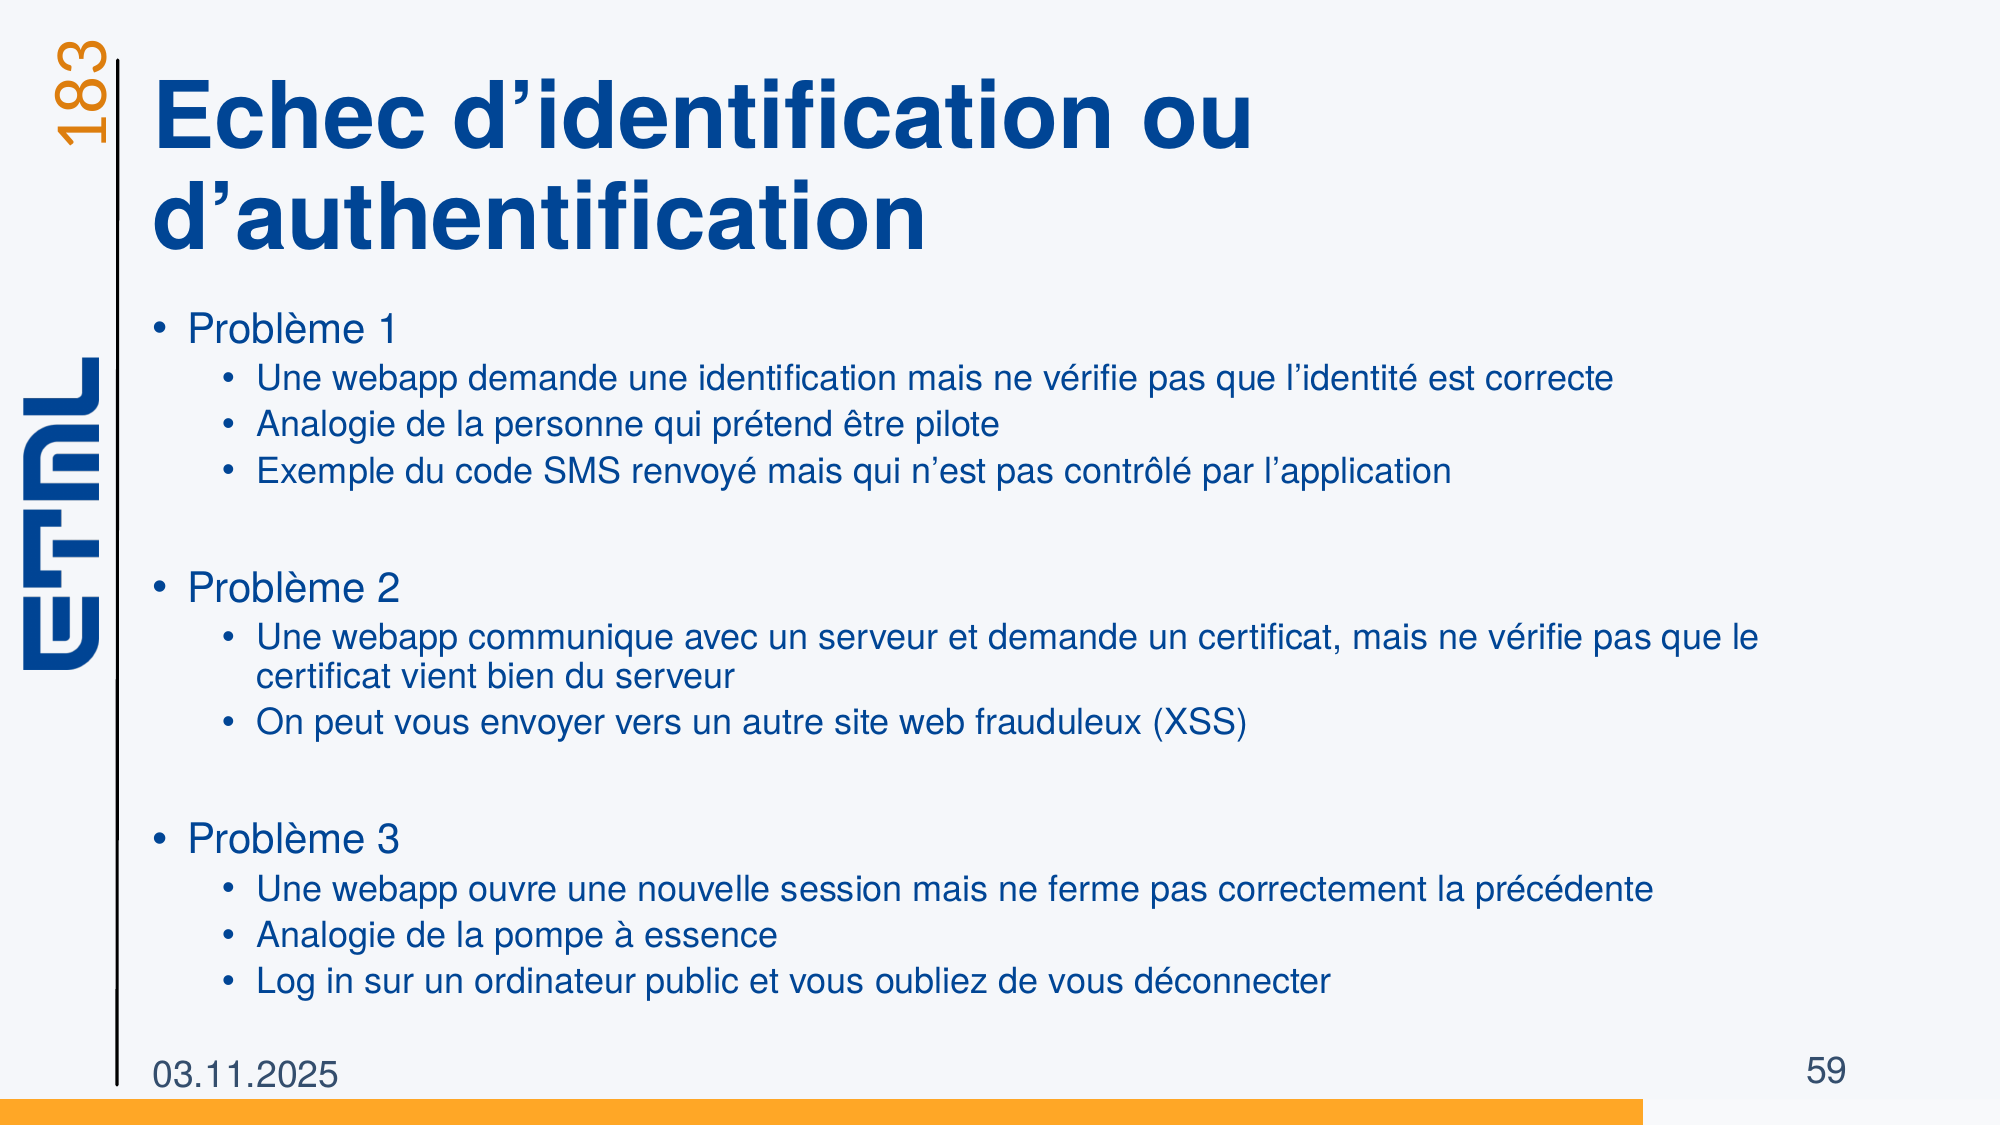

# Echec d’identification ou d’authentification
Problème 1
Une webapp demande une identification mais ne vérifie pas que l’identité est correcte
Analogie de la personne qui prétend être pilote
Exemple du code SMS renvoyé mais qui n’est pas contrôlé par l’application

Problème 2
Une webapp communique avec un serveur et demande un certificat, mais ne vérifie pas que le certificat vient bien du serveur
On peut vous envoyer vers un autre site web frauduleux (XSS)

Problème 3
Une webapp ouvre une nouvelle session mais ne ferme pas correctement la précédente
Analogie de la pompe à essence
Log in sur un ordinateur public et vous oubliez de vous déconnecter

03.11.2025
59